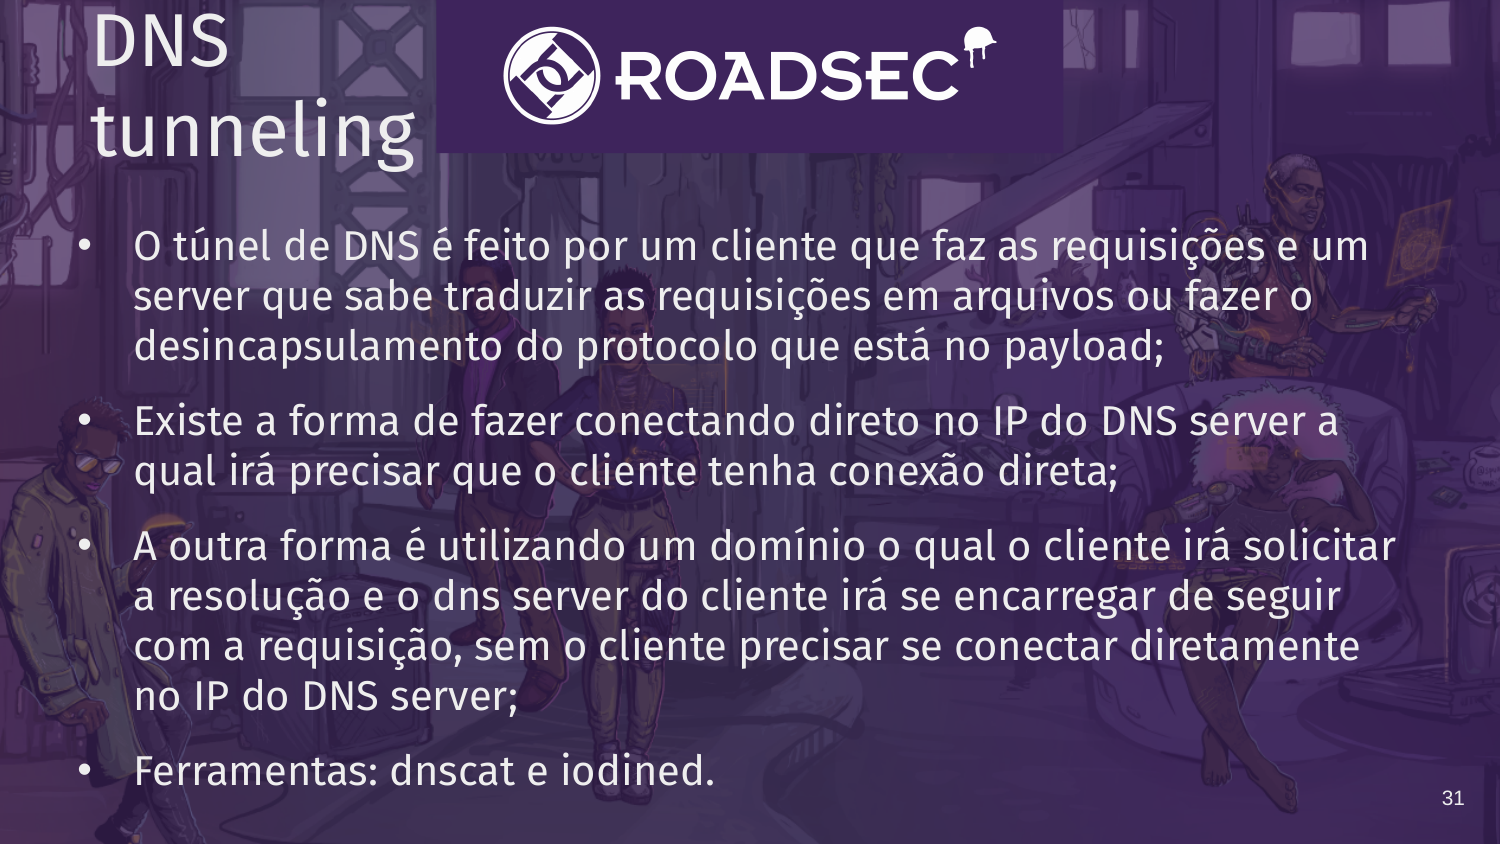

# DNS tunneling
O túnel de DNS é feito por um cliente que faz as requisições e um server que sabe traduzir as requisições em arquivos ou fazer o desincapsulamento do protocolo que está no payload;
Existe a forma de fazer conectando direto no IP do DNS server a qual irá precisar que o cliente tenha conexão direta;
A outra forma é utilizando um domínio o qual o cliente irá solicitar a resolução e o dns server do cliente irá se encarregar de seguir com a requisição, sem o cliente precisar se conectar diretamente no IP do DNS server;
Ferramentas: dnscat e iodined.
31